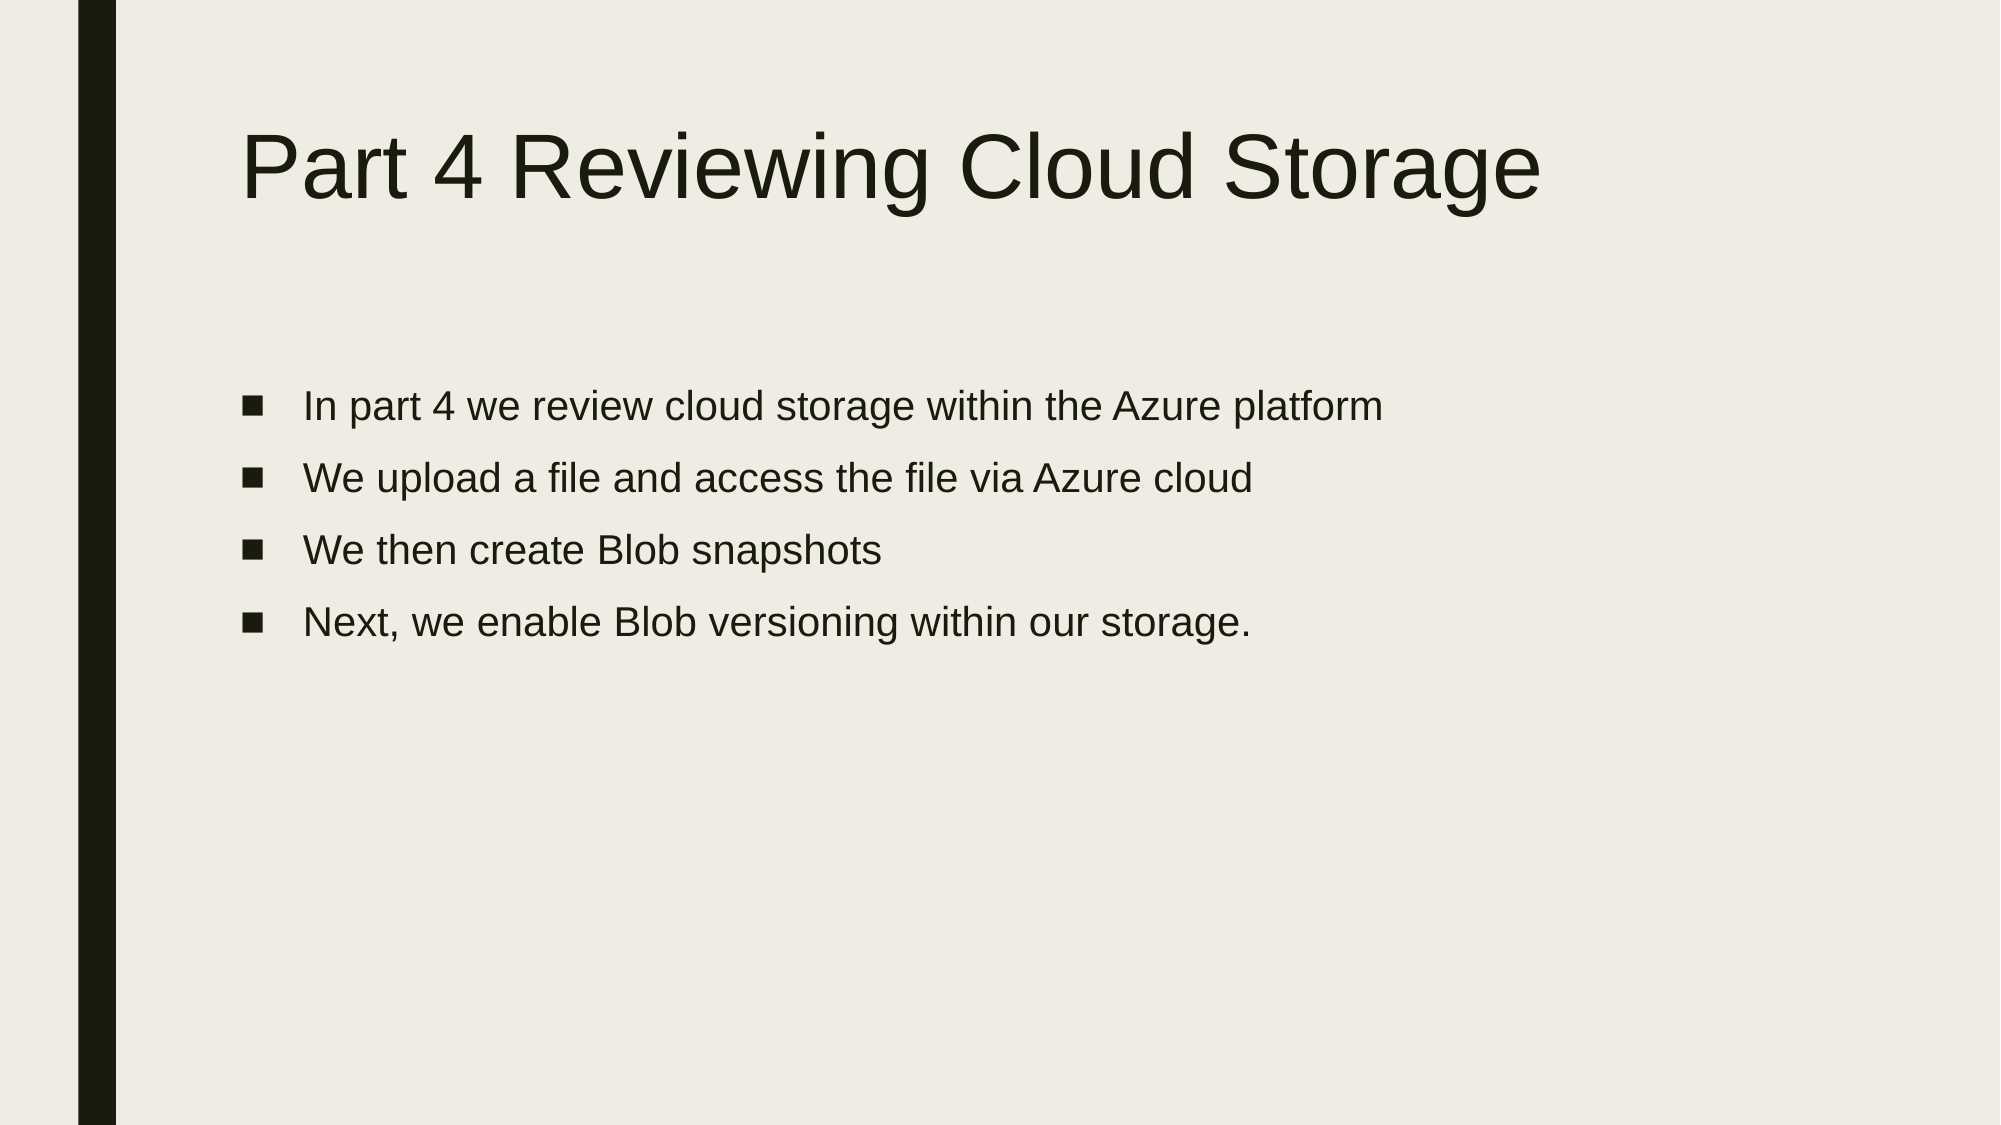

# Part 4 Reviewing Cloud Storage
In part 4 we review cloud storage within the Azure platform
We upload a file and access the file via Azure cloud
We then create Blob snapshots
Next, we enable Blob versioning within our storage.